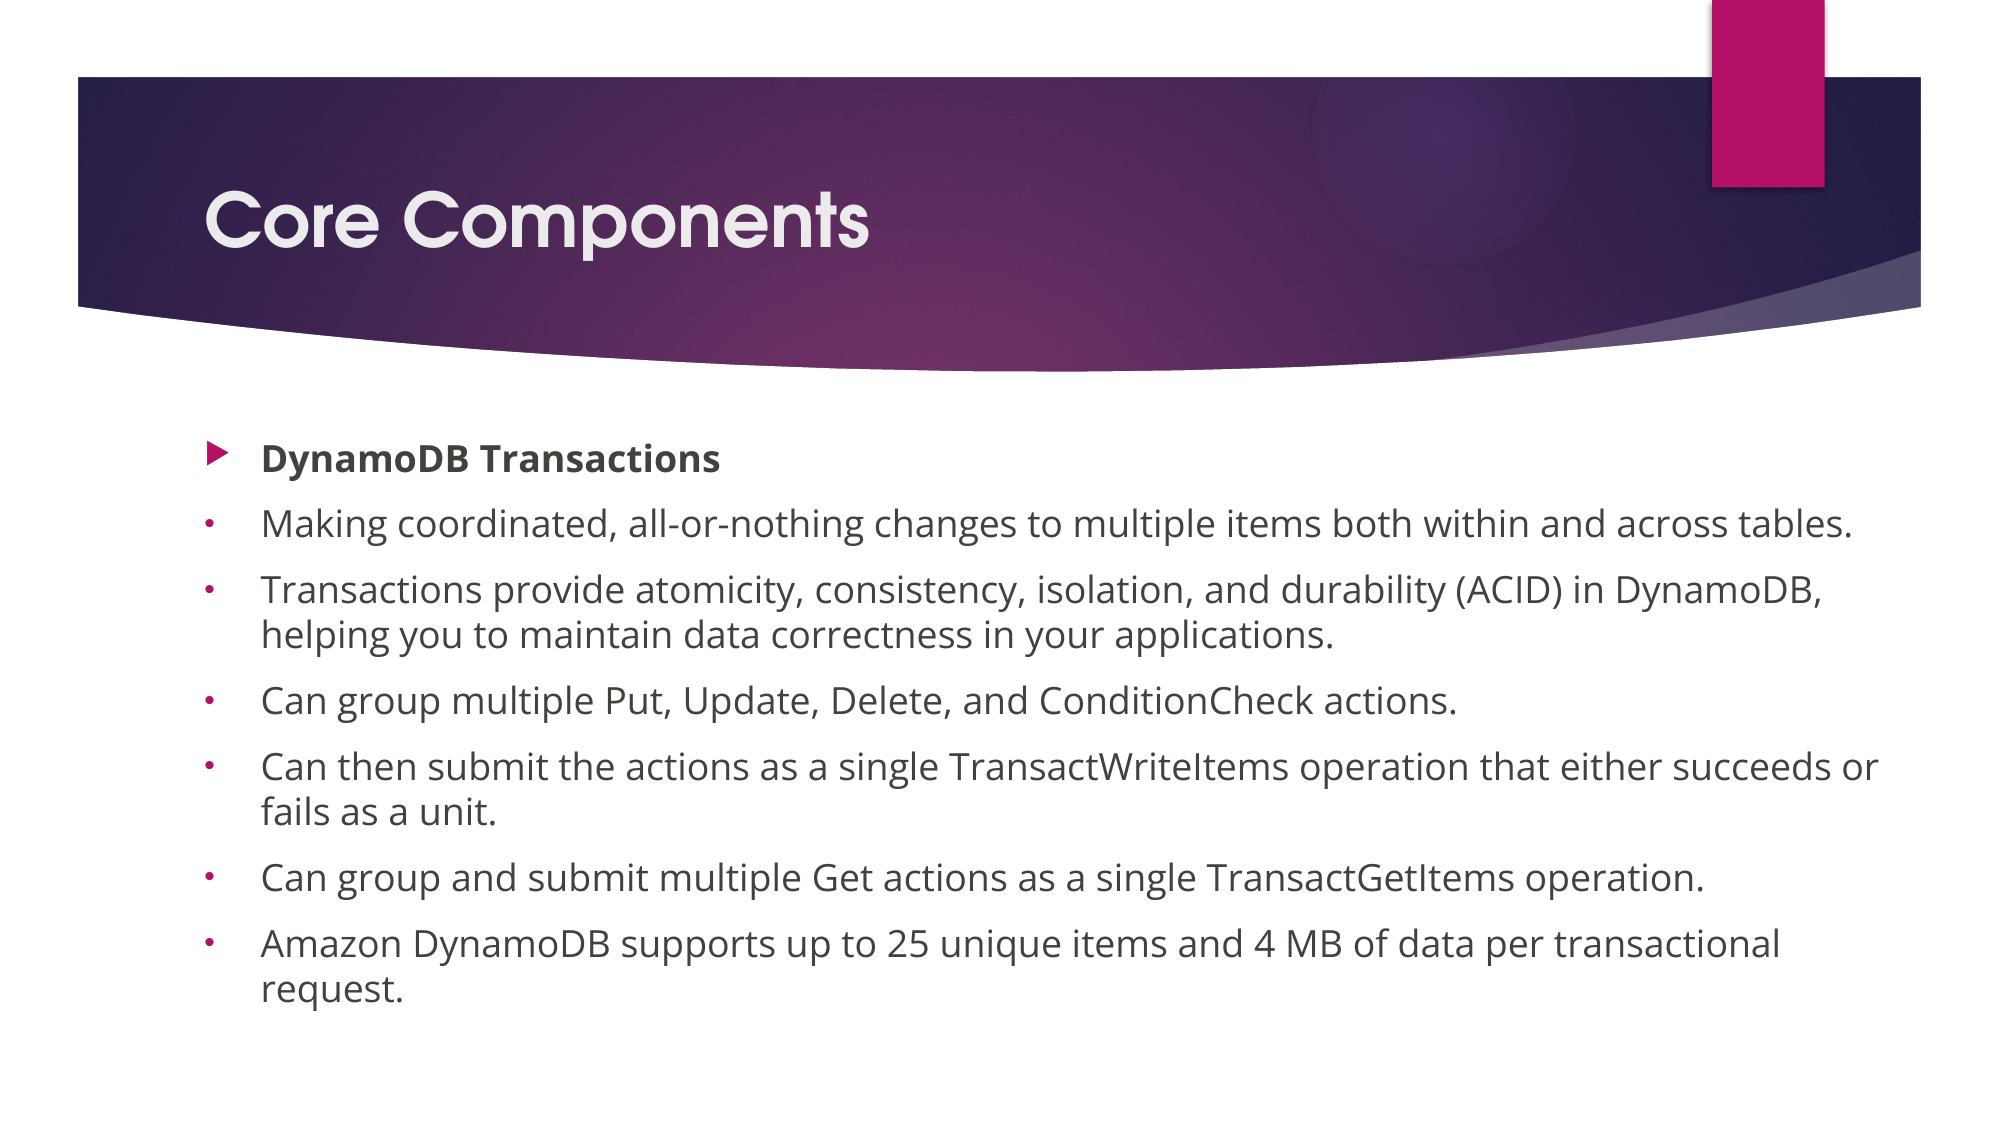

# Core Components
DynamoDB Transactions
Making coordinated, all-or-nothing changes to multiple items both within and across tables.
Transactions provide atomicity, consistency, isolation, and durability (ACID) in DynamoDB, helping you to maintain data correctness in your applications.
Can group multiple Put, Update, Delete, and ConditionCheck actions.
Can then submit the actions as a single TransactWriteItems operation that either succeeds or fails as a unit.
Can group and submit multiple Get actions as a single TransactGetItems operation.
Amazon DynamoDB supports up to 25 unique items and 4 MB of data per transactional request.